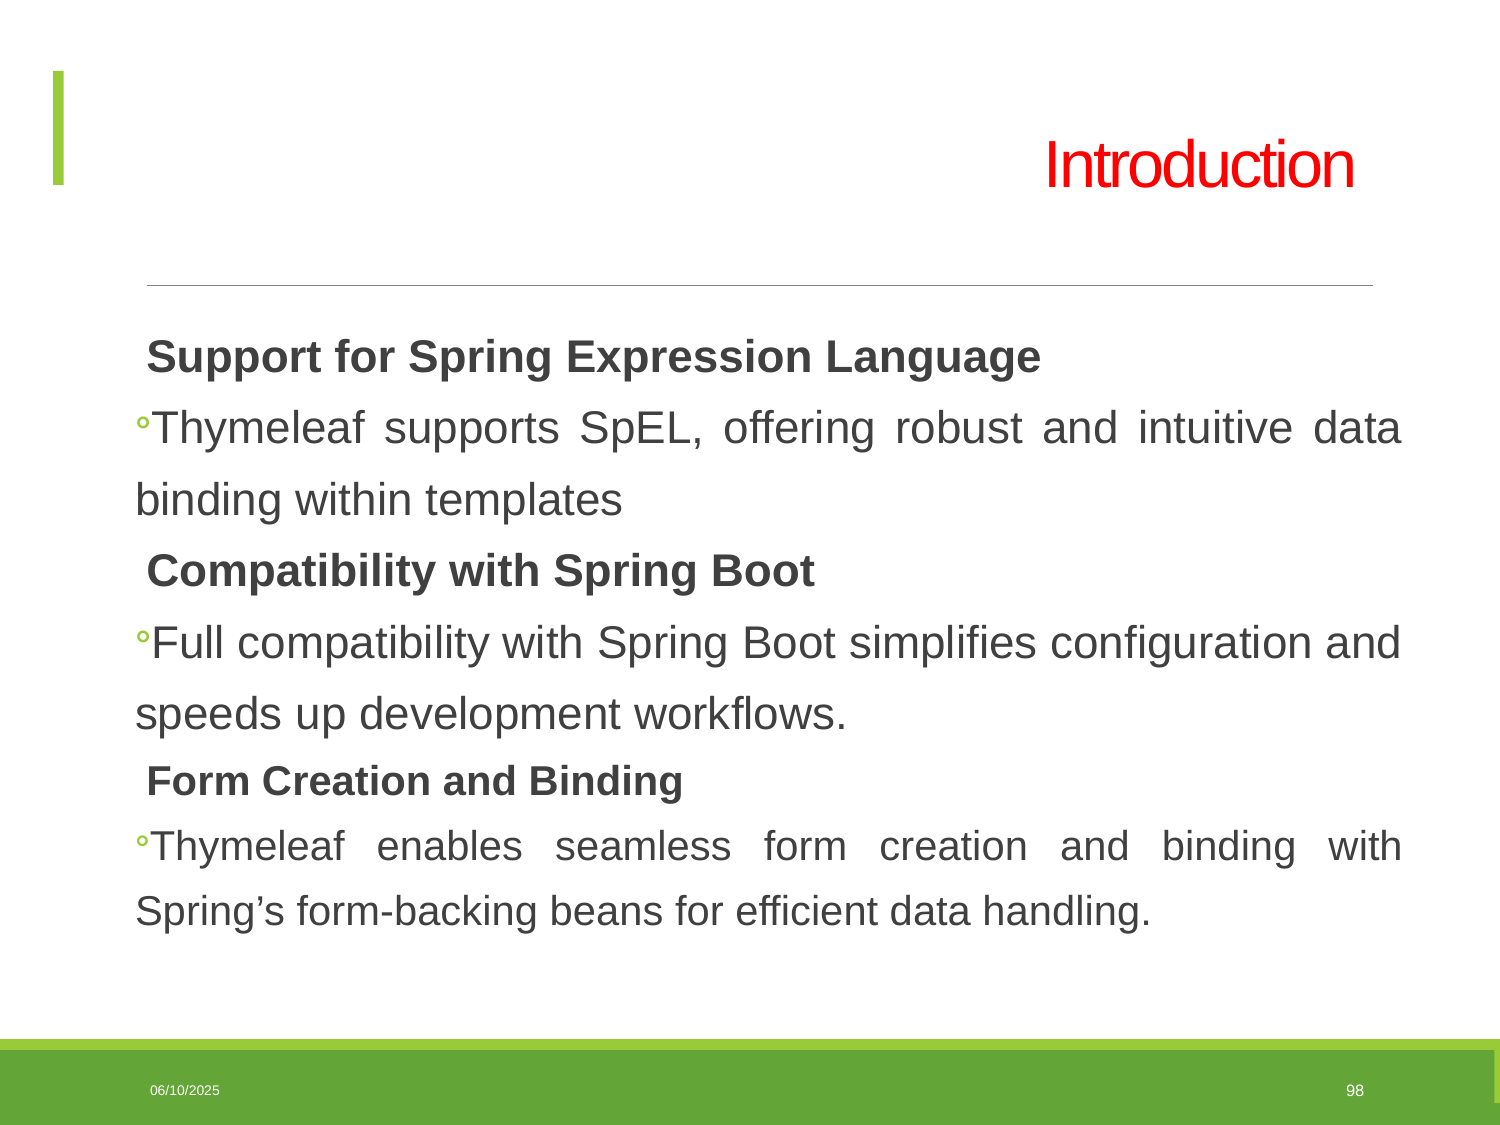

# Introduction
Support for Spring Expression Language
Thymeleaf supports SpEL, offering robust and intuitive data binding within templates
Compatibility with Spring Boot
Full compatibility with Spring Boot simplifies configuration and speeds up development workflows.
Form Creation and Binding
Thymeleaf enables seamless form creation and binding with Spring’s form-backing beans for efficient data handling.
06/10/2025
98